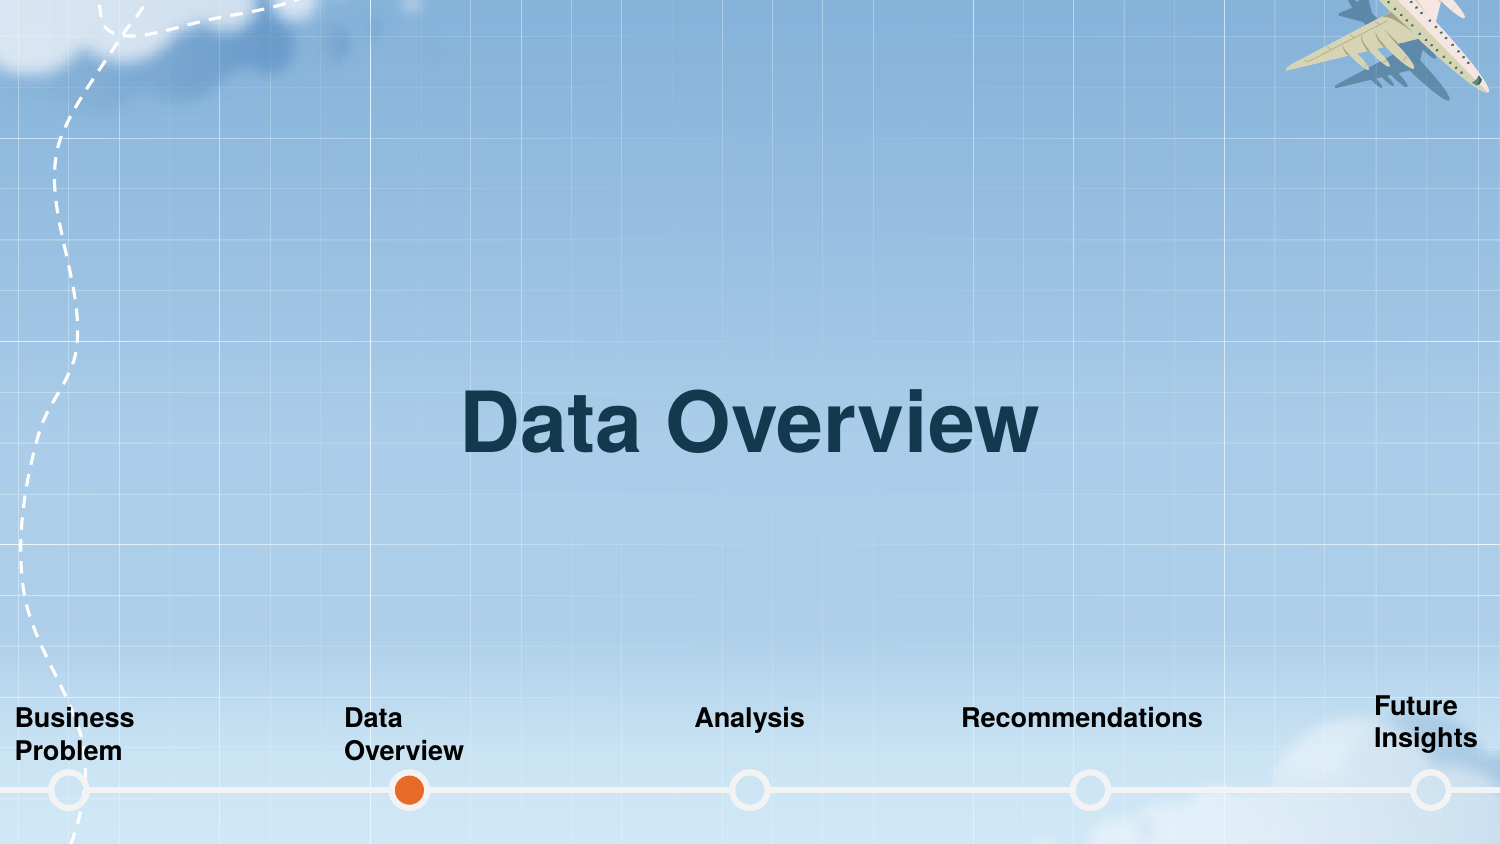

# Data Overview

Future
Insights
Business Problem
Data
Overview
Analysis
Recommendations